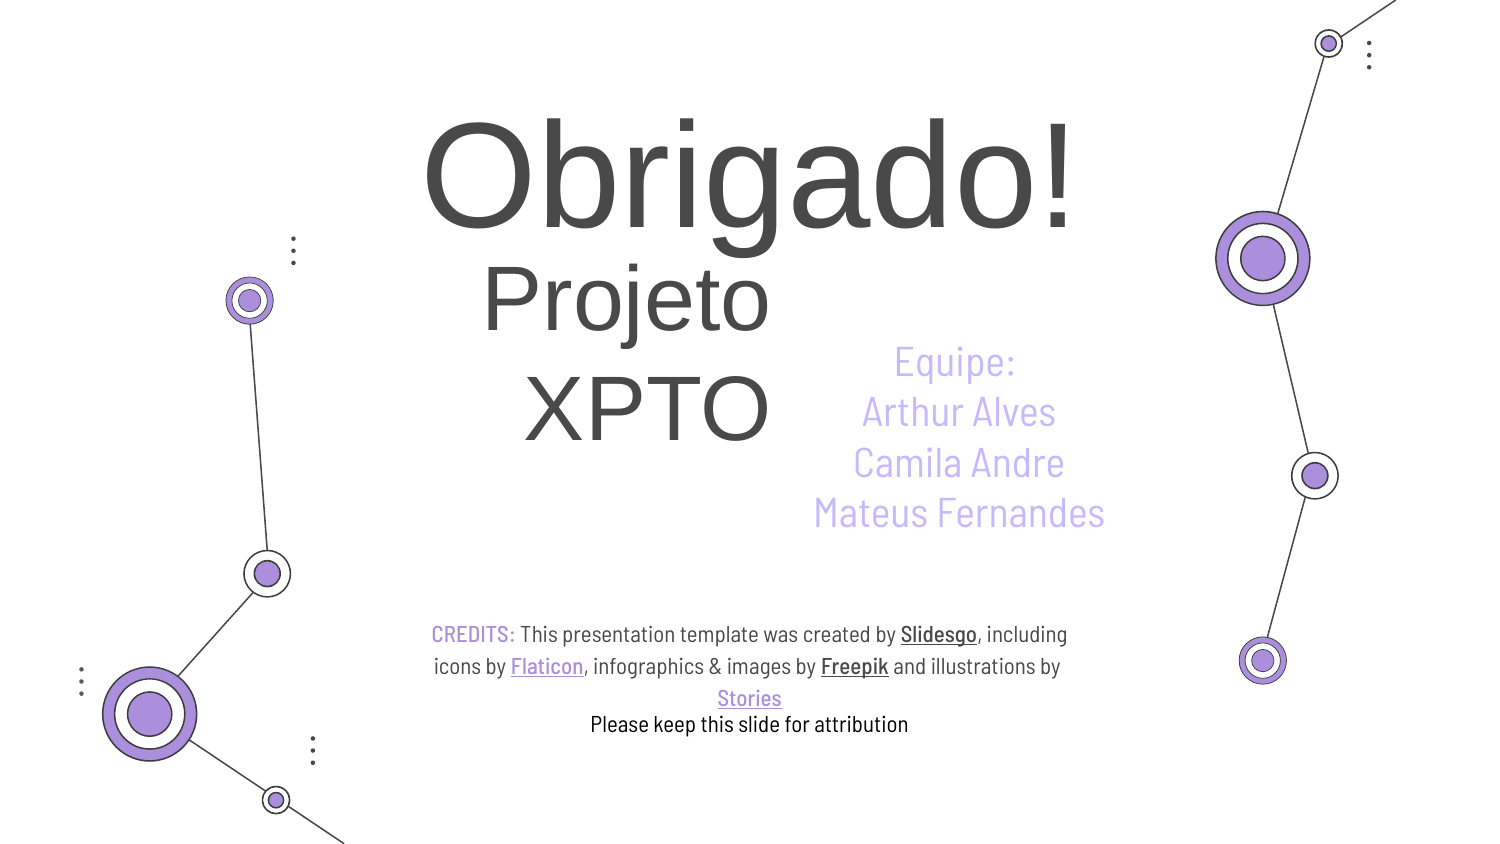

# Obrigado!
Projeto XPTO
Equipe:
Arthur Alves
Camila Andre
Mateus Fernandes
Please keep this slide for attribution